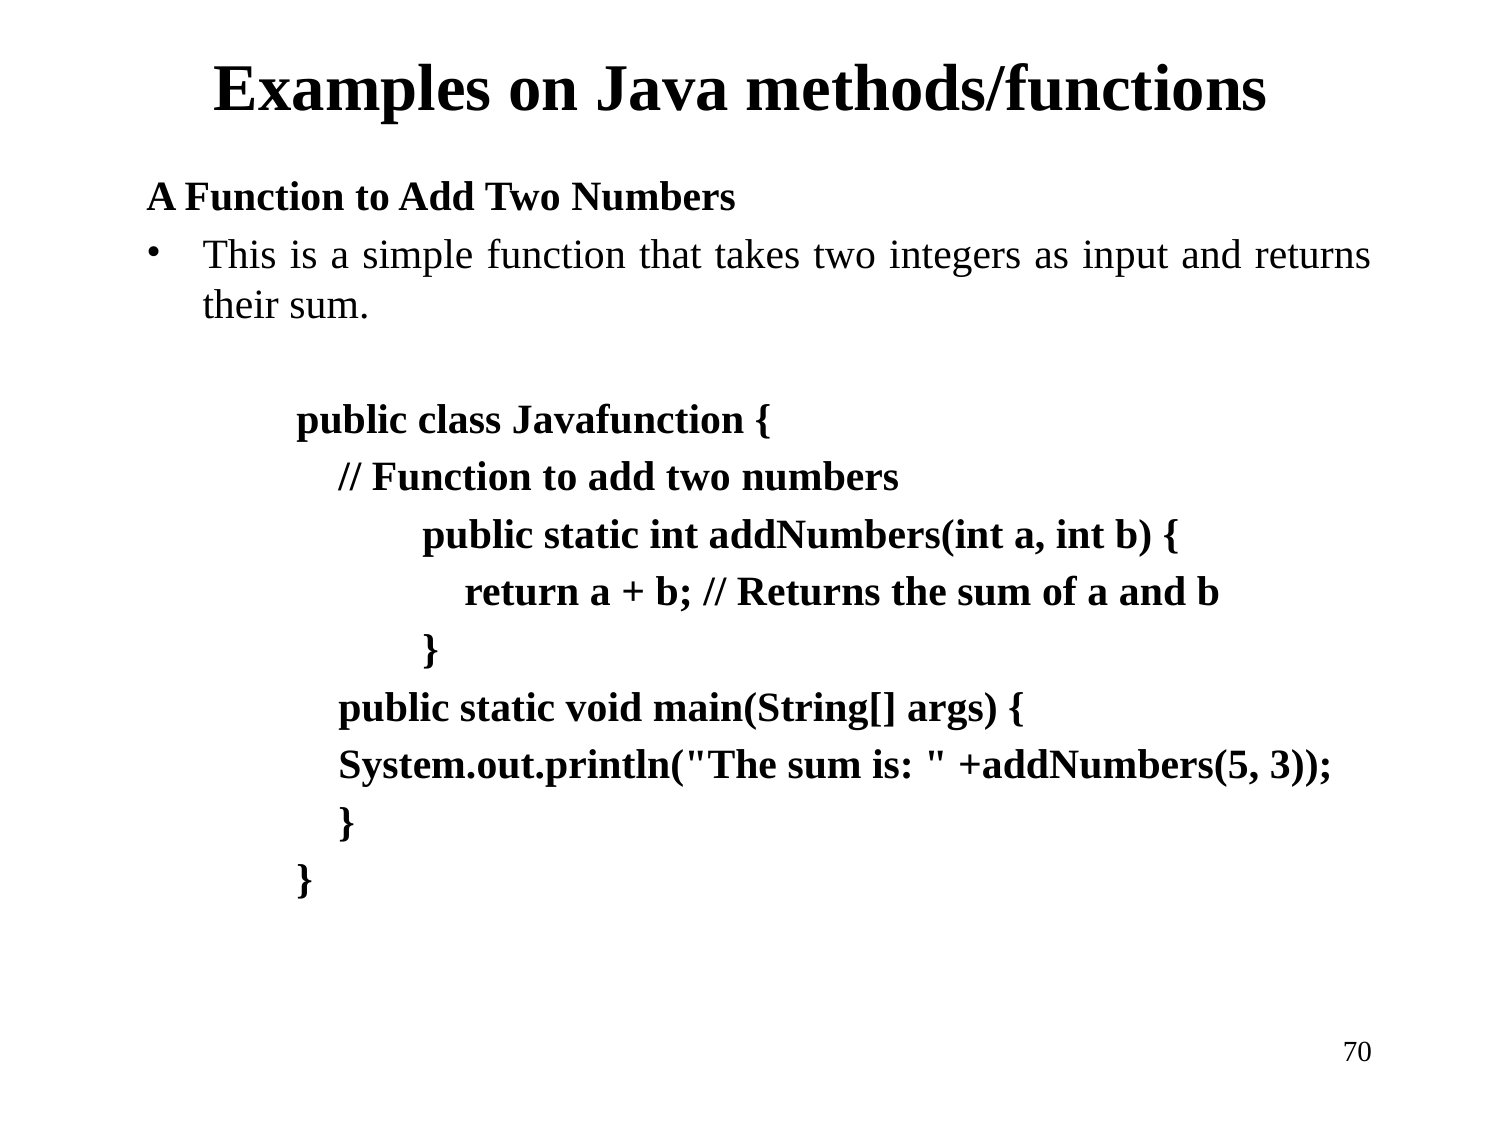

# Examples on Java methods/functions
A Function to Add Two Numbers
This is a simple function that takes two integers as input and returns their sum.

public class Javafunction {
    // Function to add two numbers
            public static int addNumbers(int a, int b) {
                return a + b; // Returns the sum of a and b
            }
    public static void main(String[] args) {
    System.out.println("The sum is: " +addNumbers(5, 3));
    }
}

70